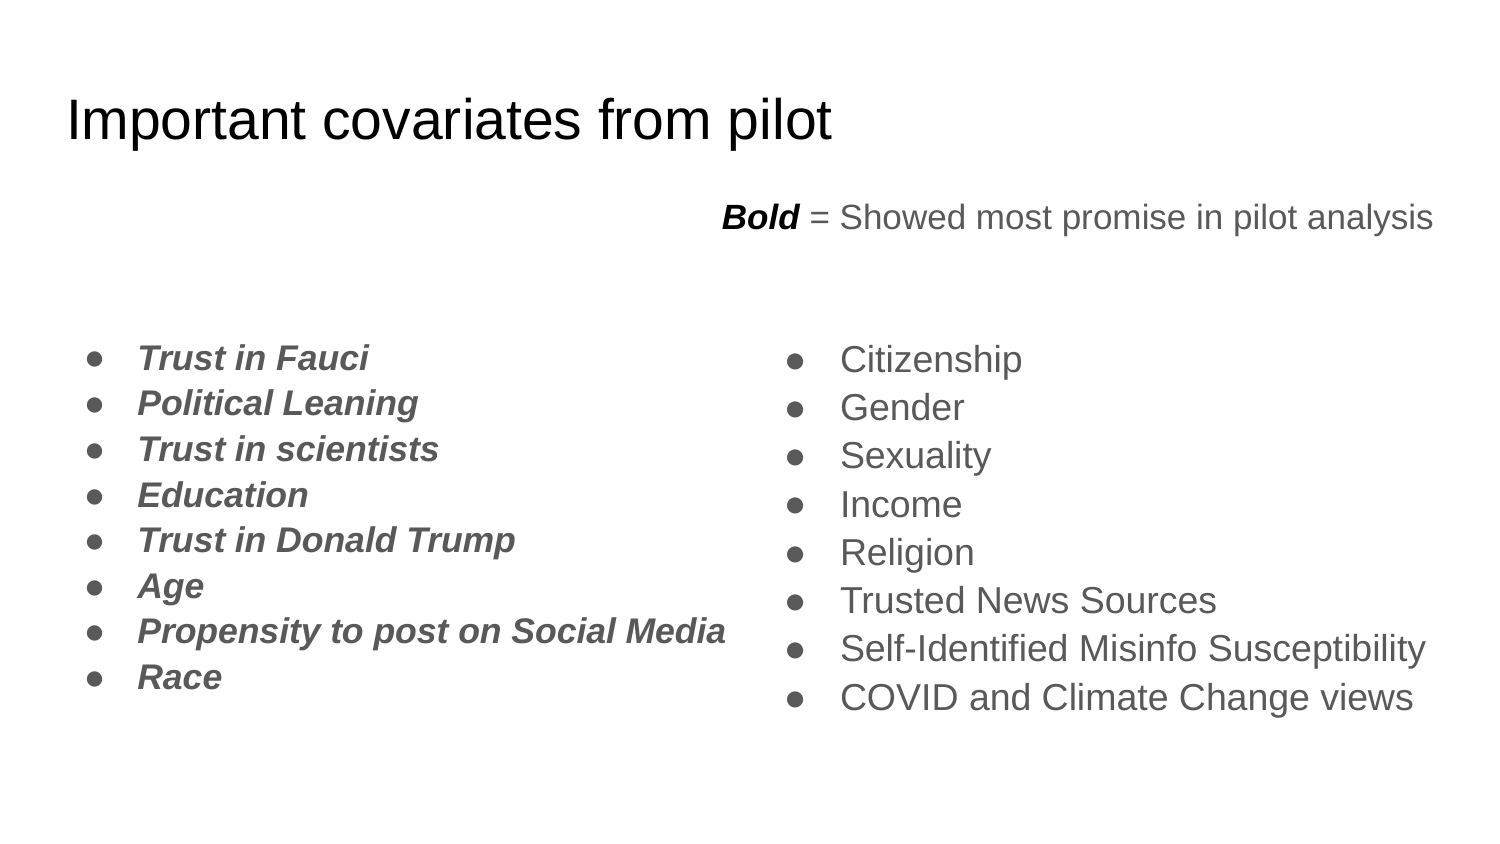

# Important covariates from pilot
Bold = Showed most promise in pilot analysis
Trust in Fauci
Political Leaning
Trust in scientists
Education
Trust in Donald Trump
Age
Propensity to post on Social Media
Race
Citizenship
Gender
Sexuality
Income
Religion
Trusted News Sources
Self-Identified Misinfo Susceptibility
COVID and Climate Change views